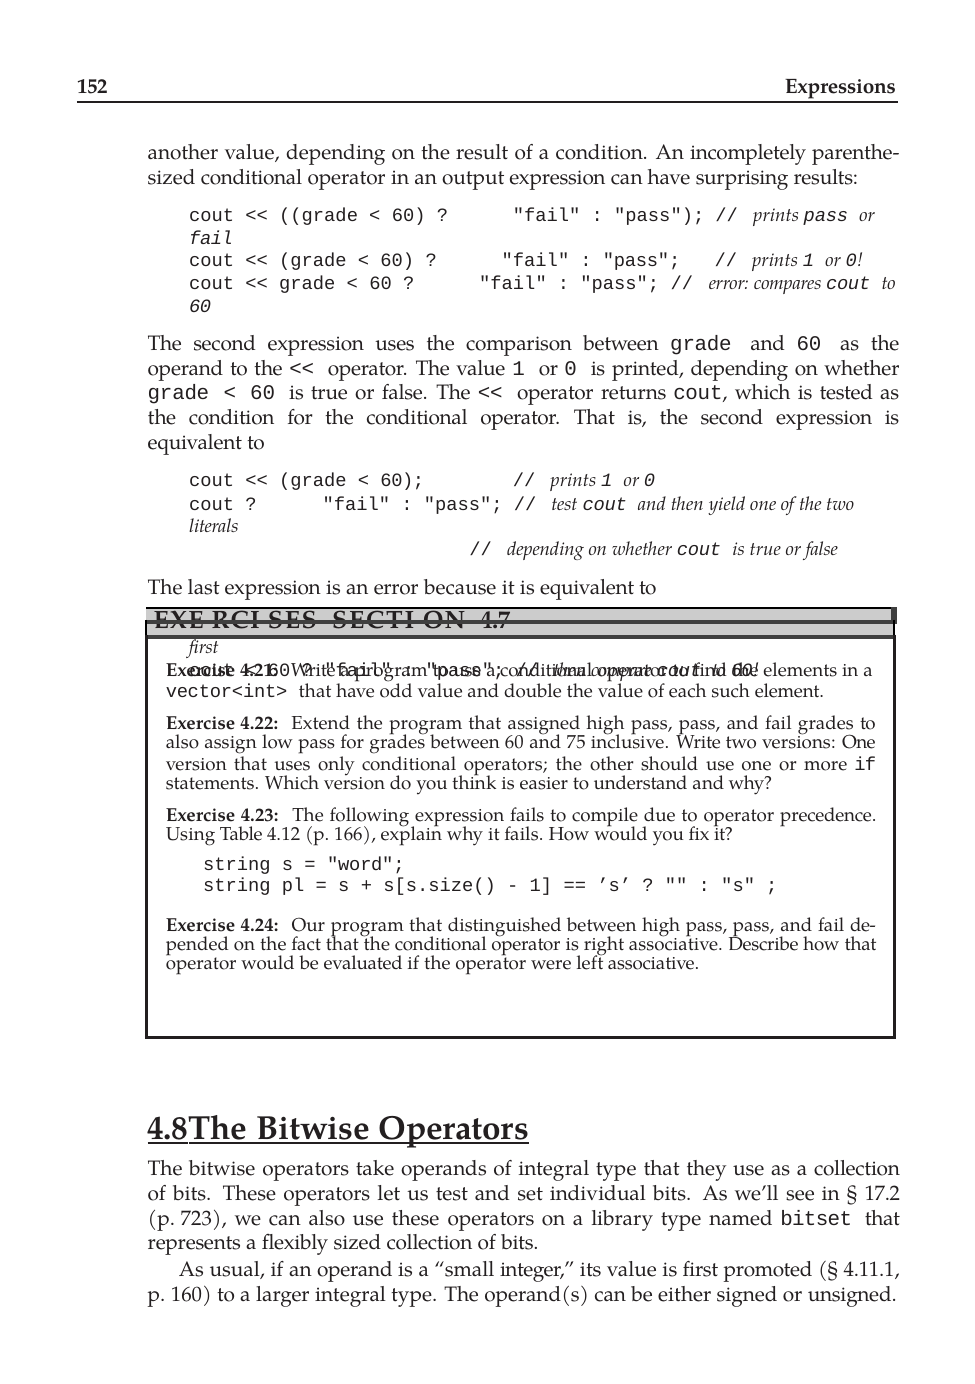

152
Expressions

another value, depending on the result of a condition. An incompletely parenthe- sized conditional operator in an output expression can have surprising results:
cout << ((grade < 60) ?	"fail" : "pass"); // prints pass or fail
cout << (grade < 60) ?	"fail" : "pass";	// prints 1 or 0!
cout << grade < 60 ?	"fail" : "pass"; // error: compares cout to 60
The second expression uses the comparison between grade and 60 as the operand to the << operator. The value 1 or 0 is printed, depending on whether grade < 60 is true or false. The << operator returns cout, which is tested as the condition for the conditional operator. That is, the second expression is equivalent to
cout << (grade < 60);	// prints 1 or 0
cout ?	"fail" : "pass"; // test cout and then yield one of the two literals
// depending on whether cout is true or false
The last expression is an error because it is equivalent to
cout << grade;	// less-than has lower precedence than shift, so print grade first
cout < 60 ? "fail" : "pass"; // then compare cout to 60!
|  |
| --- |
| Exe rci ses Secti on 4.7 |
| Exercise 4.21: Write a program to use a conditional operator to find the elements in a vector<int> that have odd value and double the value of each such element. Exercise 4.22: Extend the program that assigned high pass, pass, and fail grades to also assign low pass for grades between 60 and 75 inclusive. Write two versions: One version that uses only conditional operators; the other should use one or more if statements. Which version do you think is easier to understand and why? Exercise 4.23: The following expression fails to compile due to operator precedence. Using Table 4.12 (p. 166), explain why it fails. How would you fix it? string s = "word"; string pl = s + s[s.size() - 1] == ’s’ ? "" : "s" ; Exercise 4.24: Our program that distinguished between high pass, pass, and fail de- pended on the fact that the conditional operator is right associative. Describe how that operator would be evaluated if the operator were left associative. |
4.8	The Bitwise Operators
The bitwise operators take operands of integral type that they use as a collection of bits. These operators let us test and set individual bits. As we’ll see in § 17.2 (p. 723), we can also use these operators on a library type named bitset that represents a flexibly sized collection of bits.
As usual, if an operand is a “small integer,” its value is first promoted (§ 4.11.1, p. 160) to a larger integral type. The operand(s) can be either signed or unsigned.